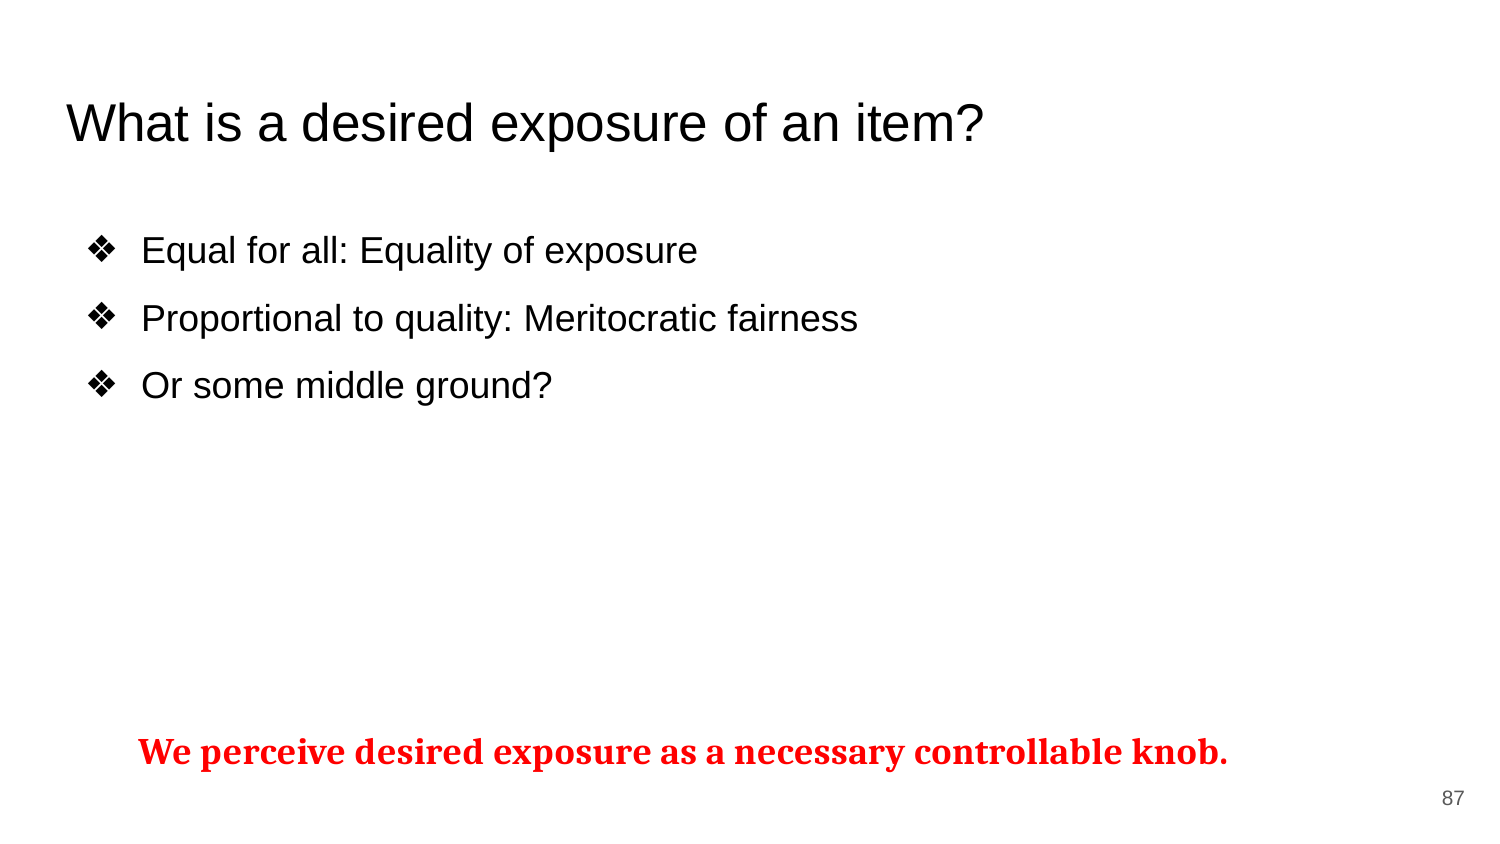

# What is a desired exposure of an item?
Equal for all: Equality of exposure
Proportional to quality: Meritocratic fairness
Or some middle ground?

We perceive desired exposure as a necessary controllable knob.
87